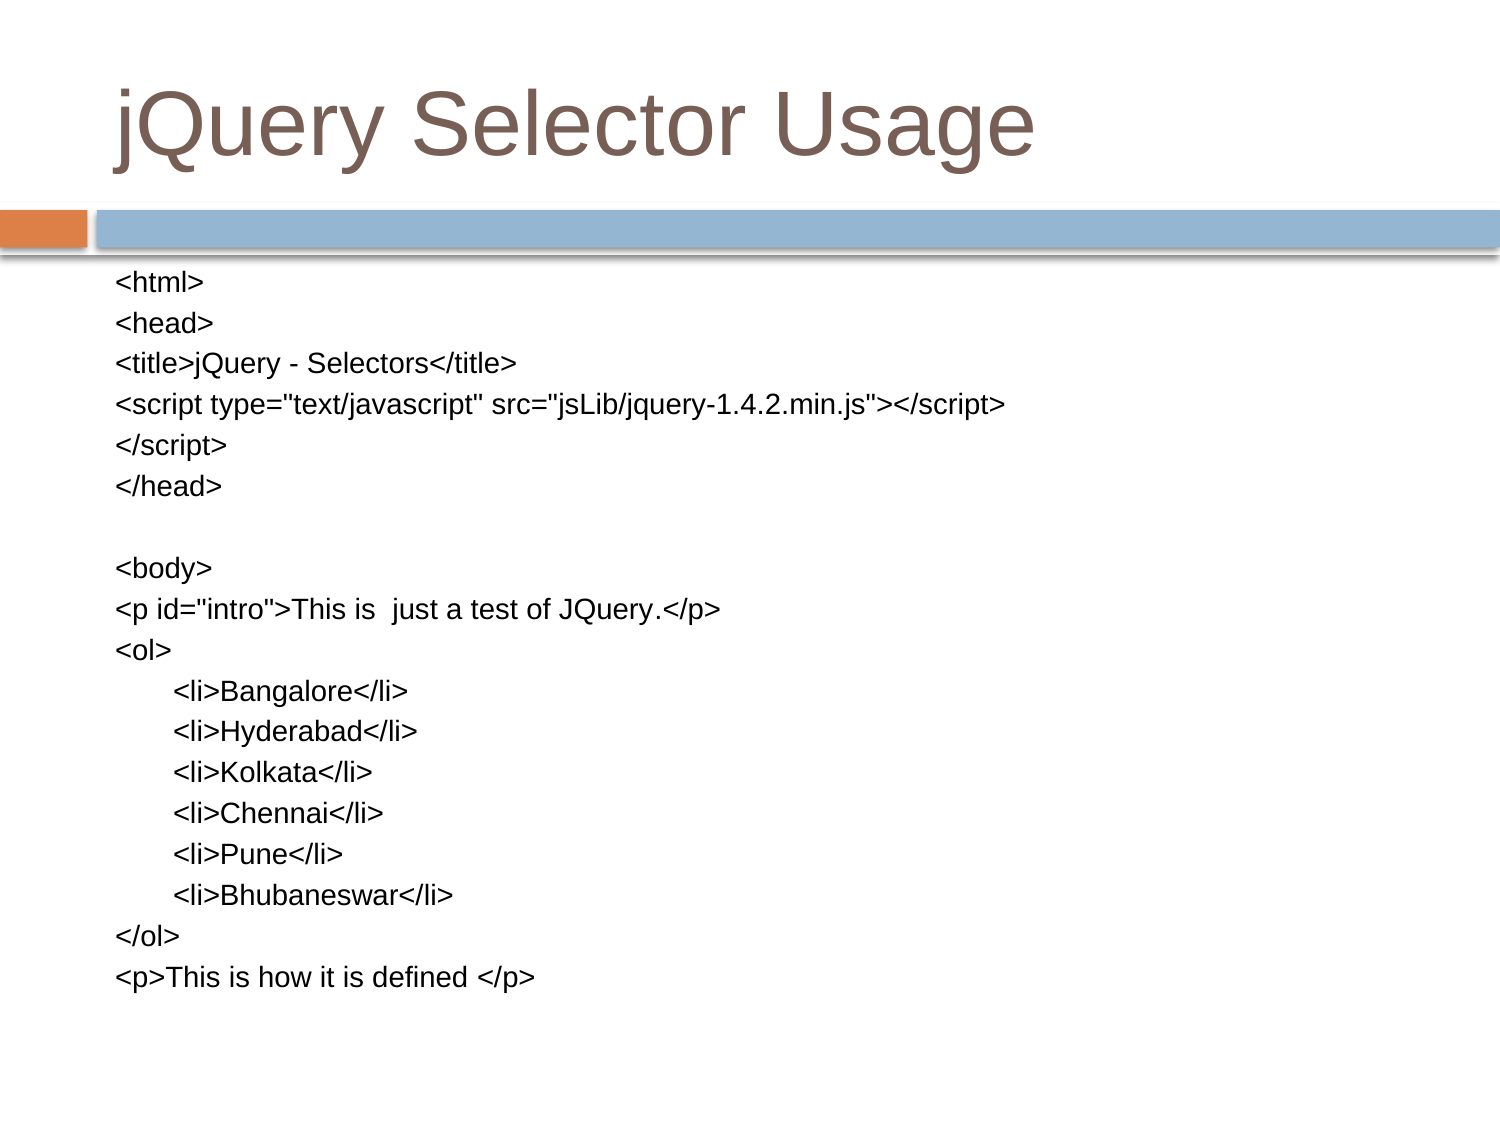

# jQuery Selector Usage
<html>
<head>
<title>jQuery - Selectors</title>
<script type="text/javascript" src="jsLib/jquery-1.4.2.min.js"></script>
</script>
</head>

<body>
<p id="intro">This is  just a test of JQuery.</p>
<ol>
       <li>Bangalore</li>
       <li>Hyderabad</li>
       <li>Kolkata</li>
       <li>Chennai</li>
       <li>Pune</li>
       <li>Bhubaneswar</li>
</ol>
<p>This is how it is defined </p>